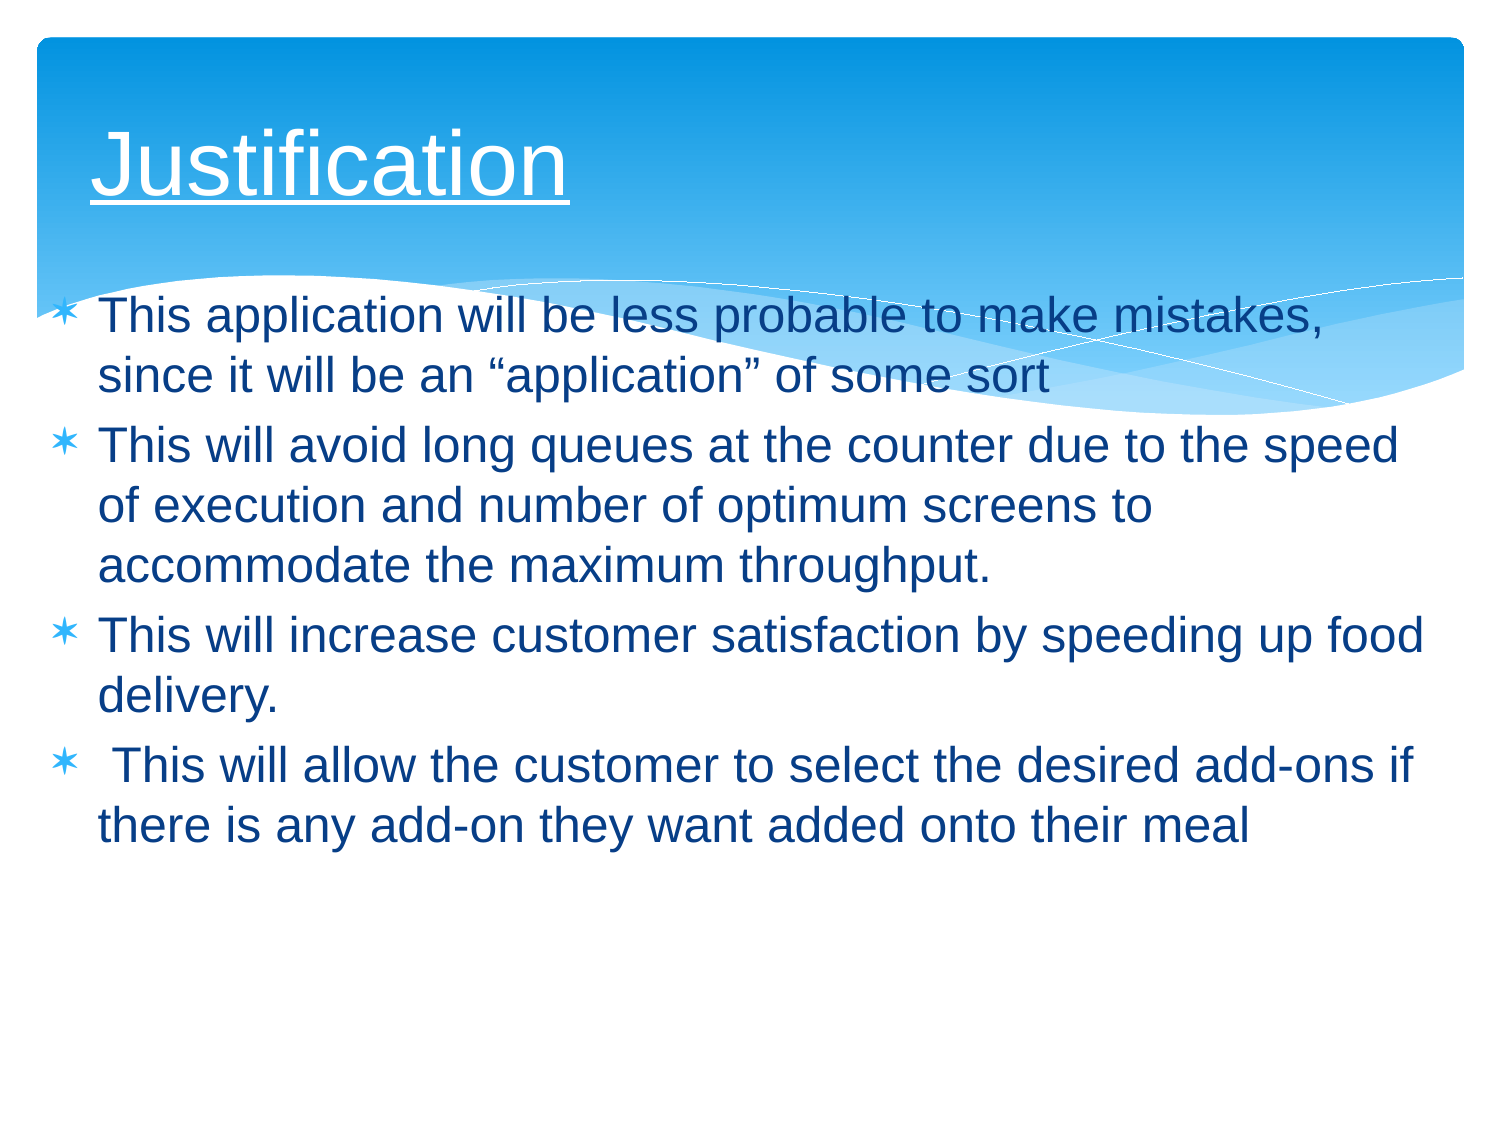

# Justification
This application will be less probable to make mistakes, since it will be an “application” of some sort
This will avoid long queues at the counter due to the speed of execution and number of optimum screens to accommodate the maximum throughput.
This will increase customer satisfaction by speeding up food delivery.
 This will allow the customer to select the desired add-ons if there is any add-on they want added onto their meal